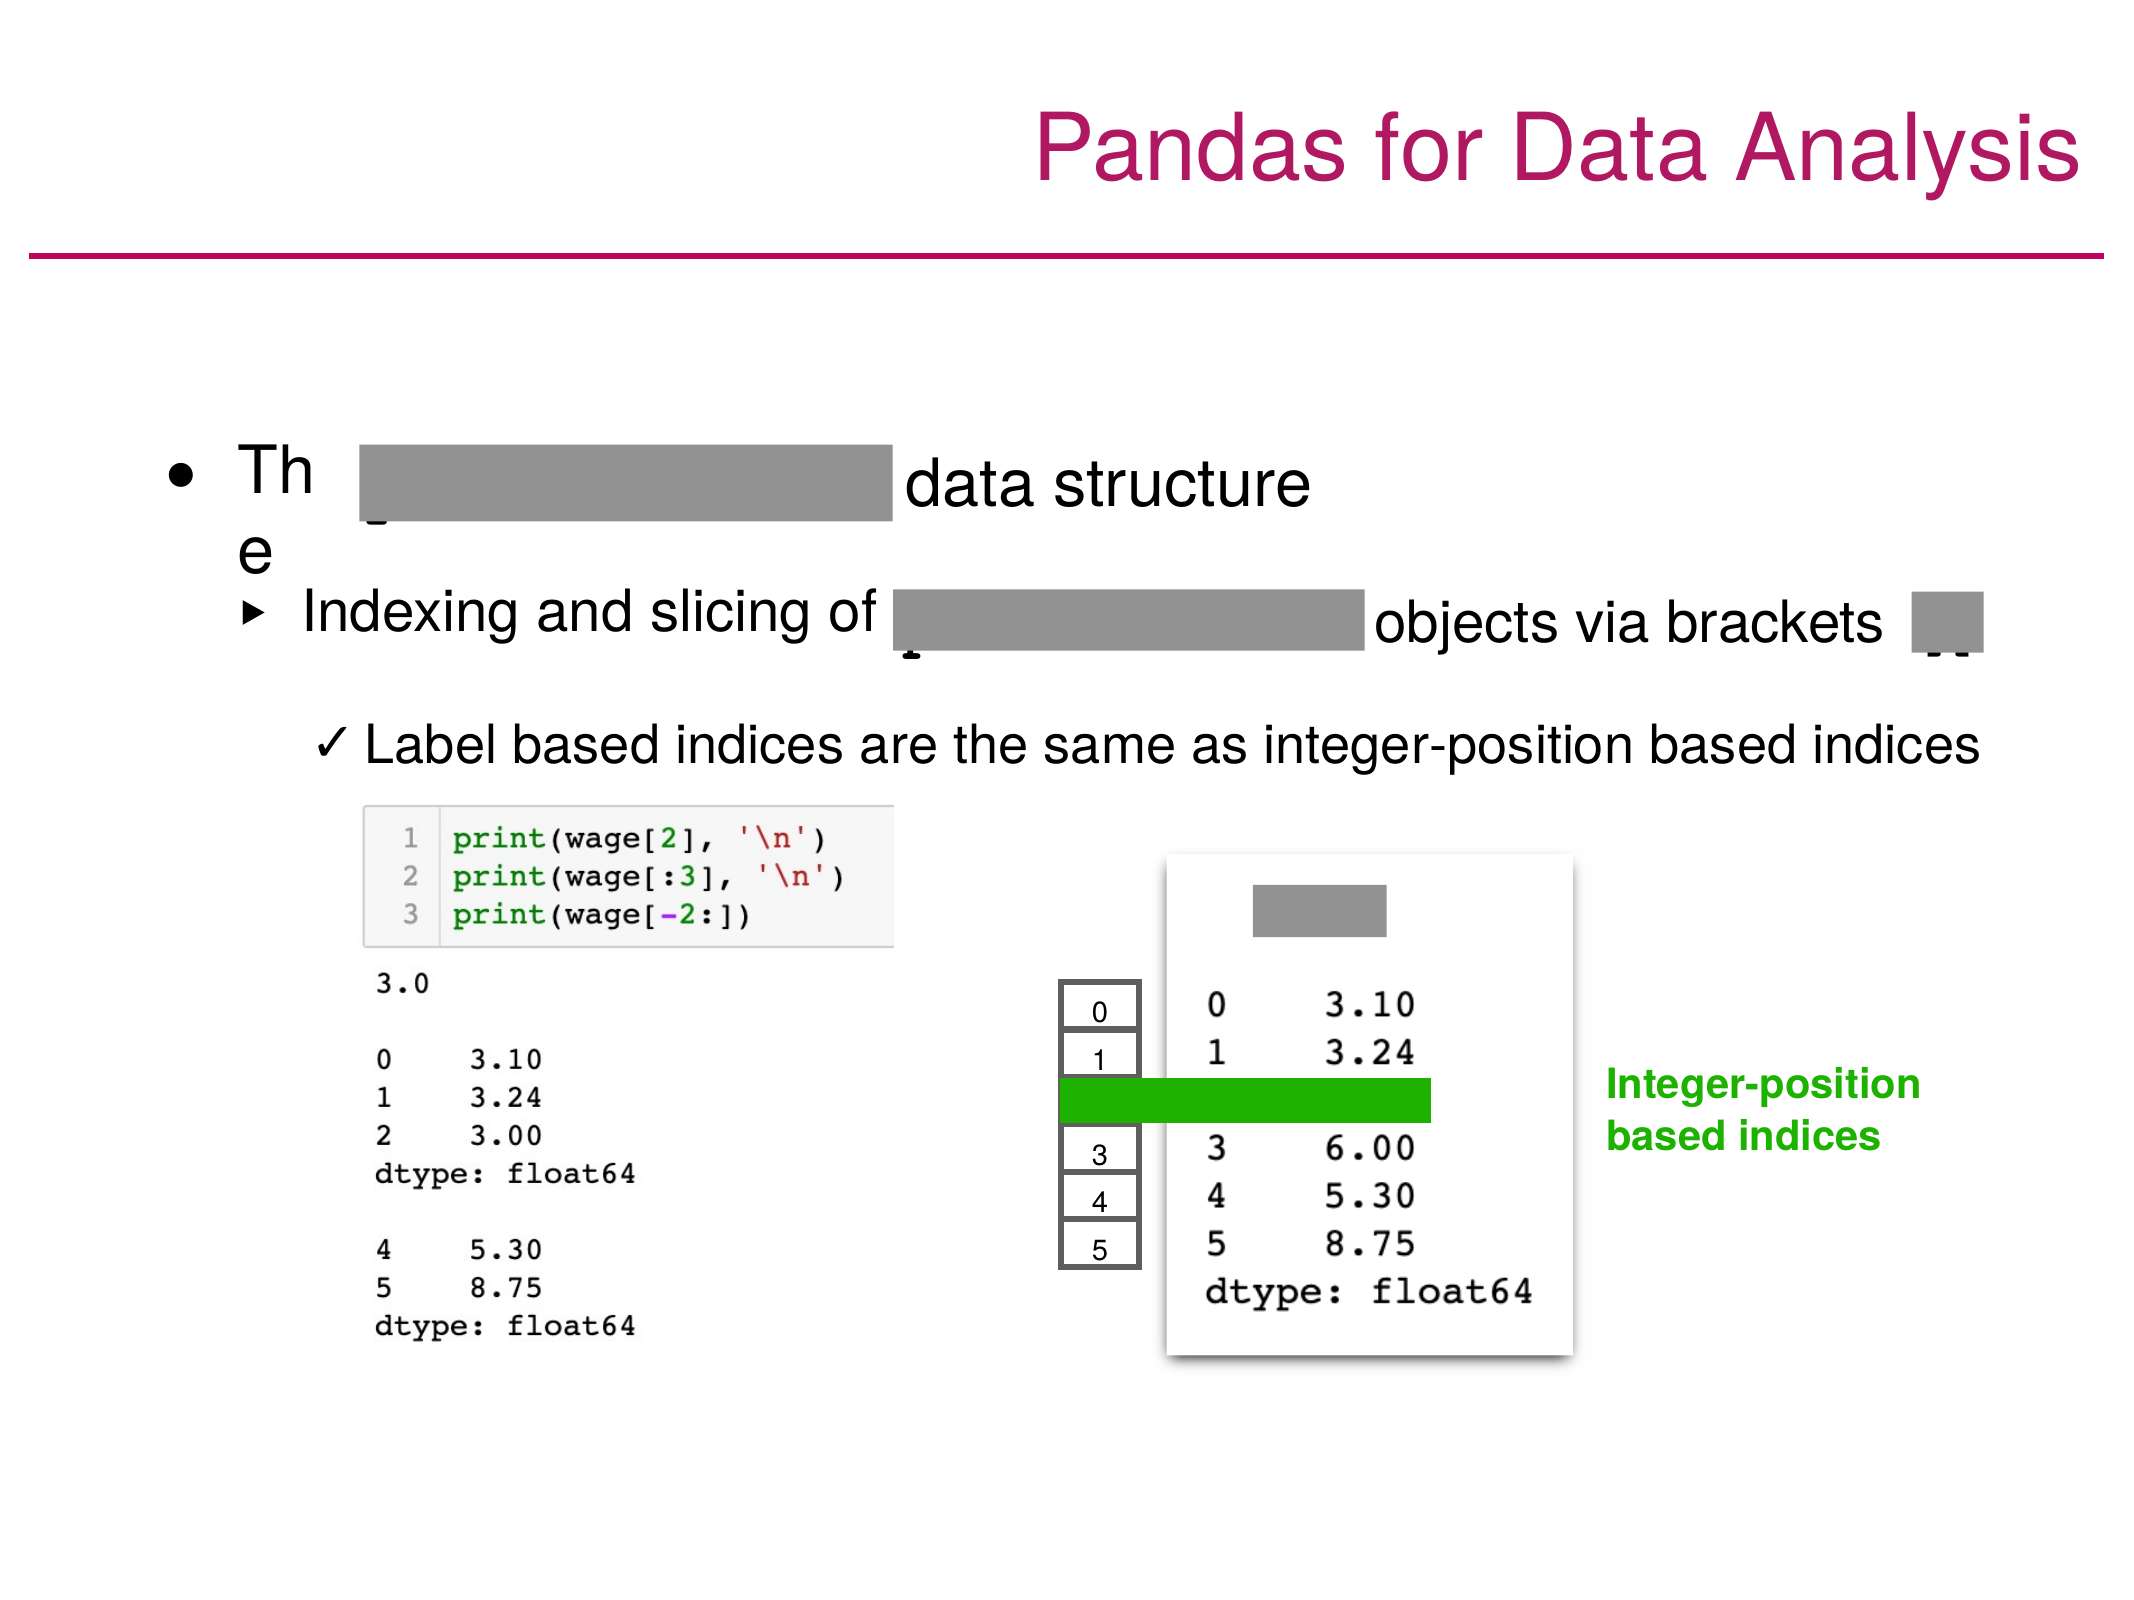

# Pandas for Data Analysis

The
data structure
pandas.Series

Indexing and slicing of
objects via brackets
pandas.Series

[]

Label based indices are the same as integer-position based indices

wage

0

1
Integer-position based indices

2

3

4
5